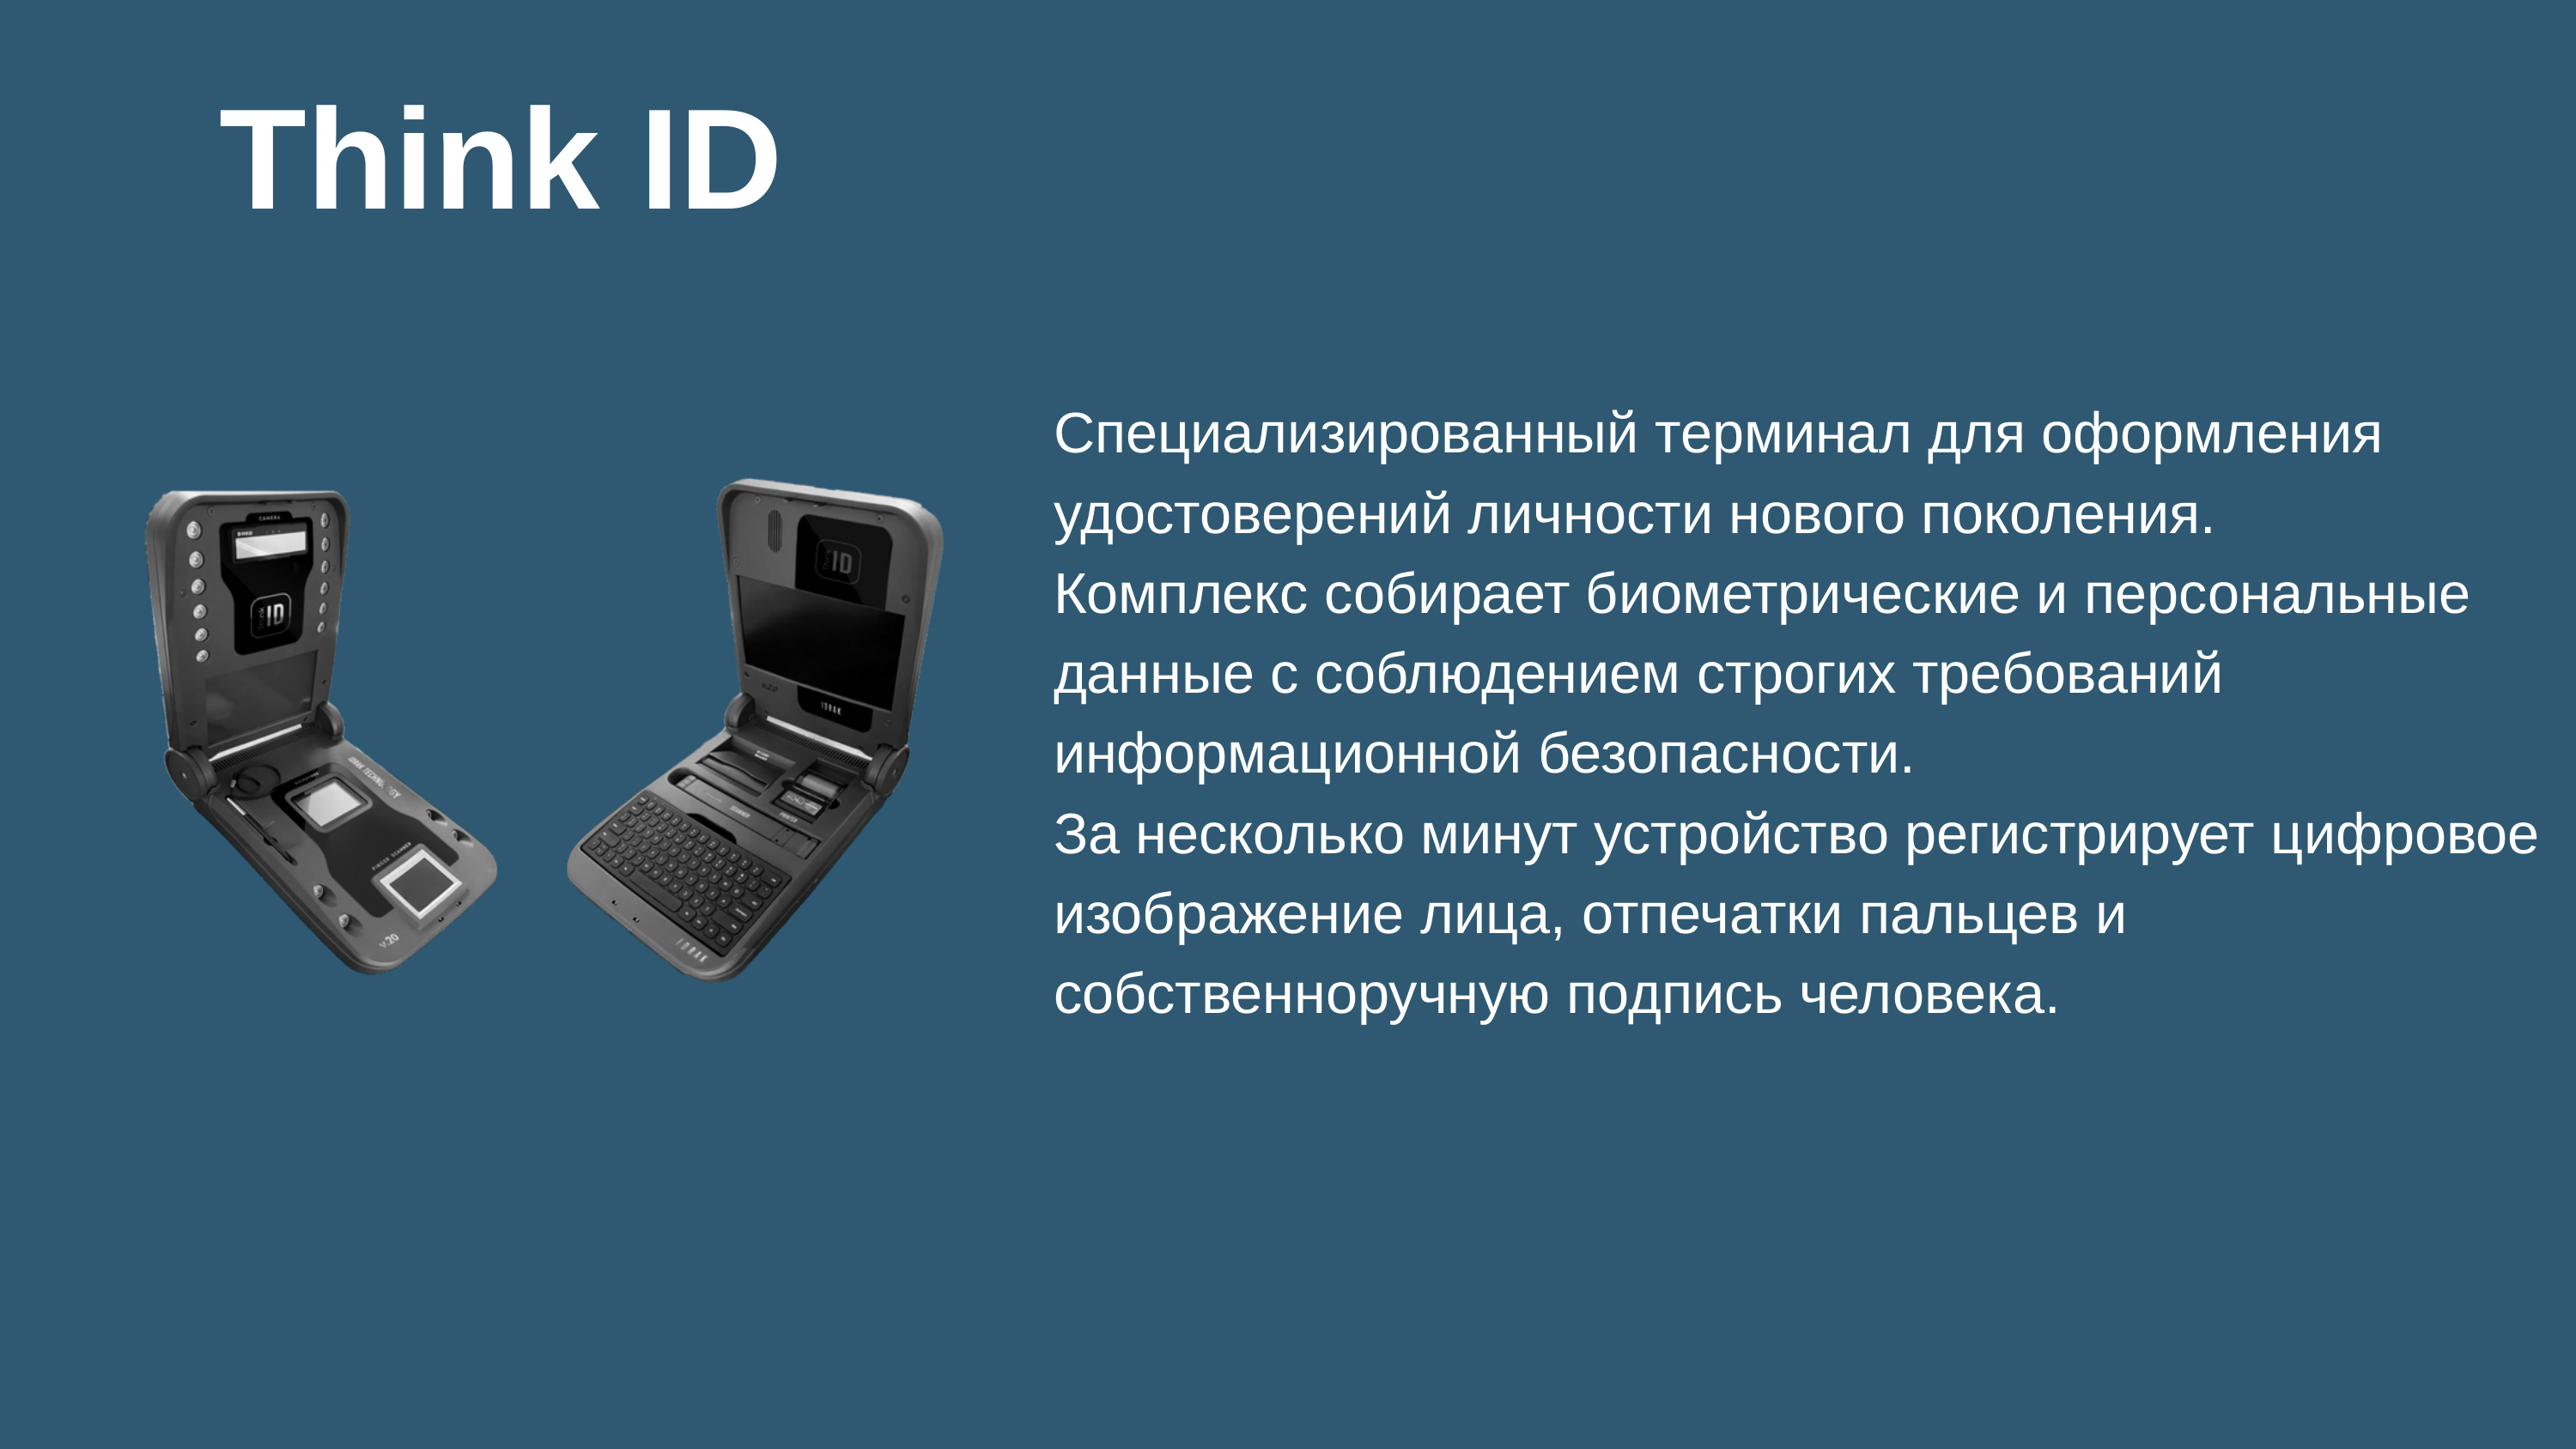

Think ID

Специализированный терминал для оформления удостоверений личности нового поколения.
Комплекс собирает биометрические и персональные данные с соблюдением строгих требований информационной безопасности.
За несколько минут устройство регистрирует цифровое изображение лица, отпечатки пальцев и собственноручную подпись человека.